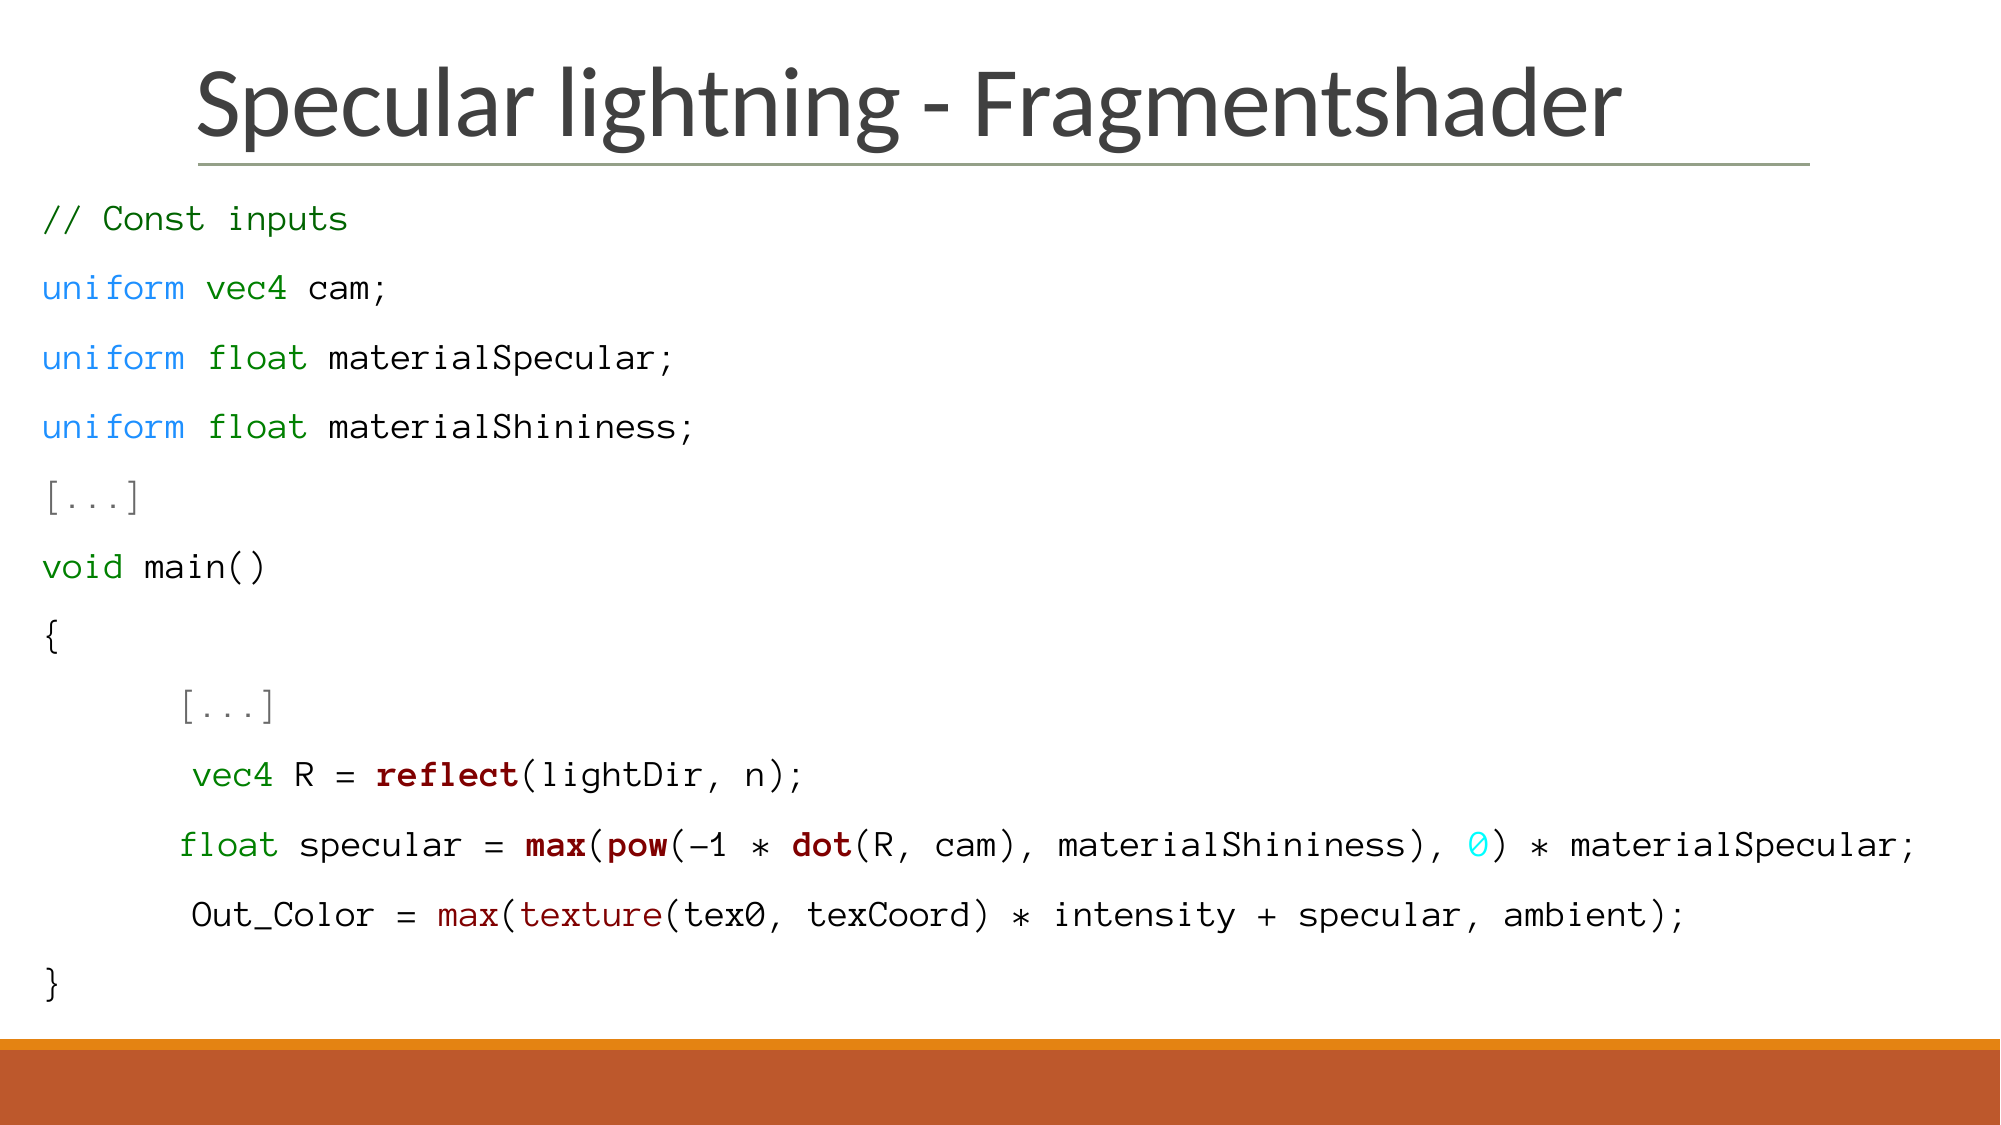

# Specular lightning - Fragmentshader
// Const inputs
uniform vec4 cam;
uniform float materialSpecular;
uniform float materialShininess;
[...]
void main()
{
	[...]
	vec4 R = reflect(lightDir, n);
	float specular = max(pow(-1 * dot(R, cam), materialShininess), 0) * materialSpecular;
	Out_Color = max(texture(tex0, texCoord) * intensity + specular, ambient);
}